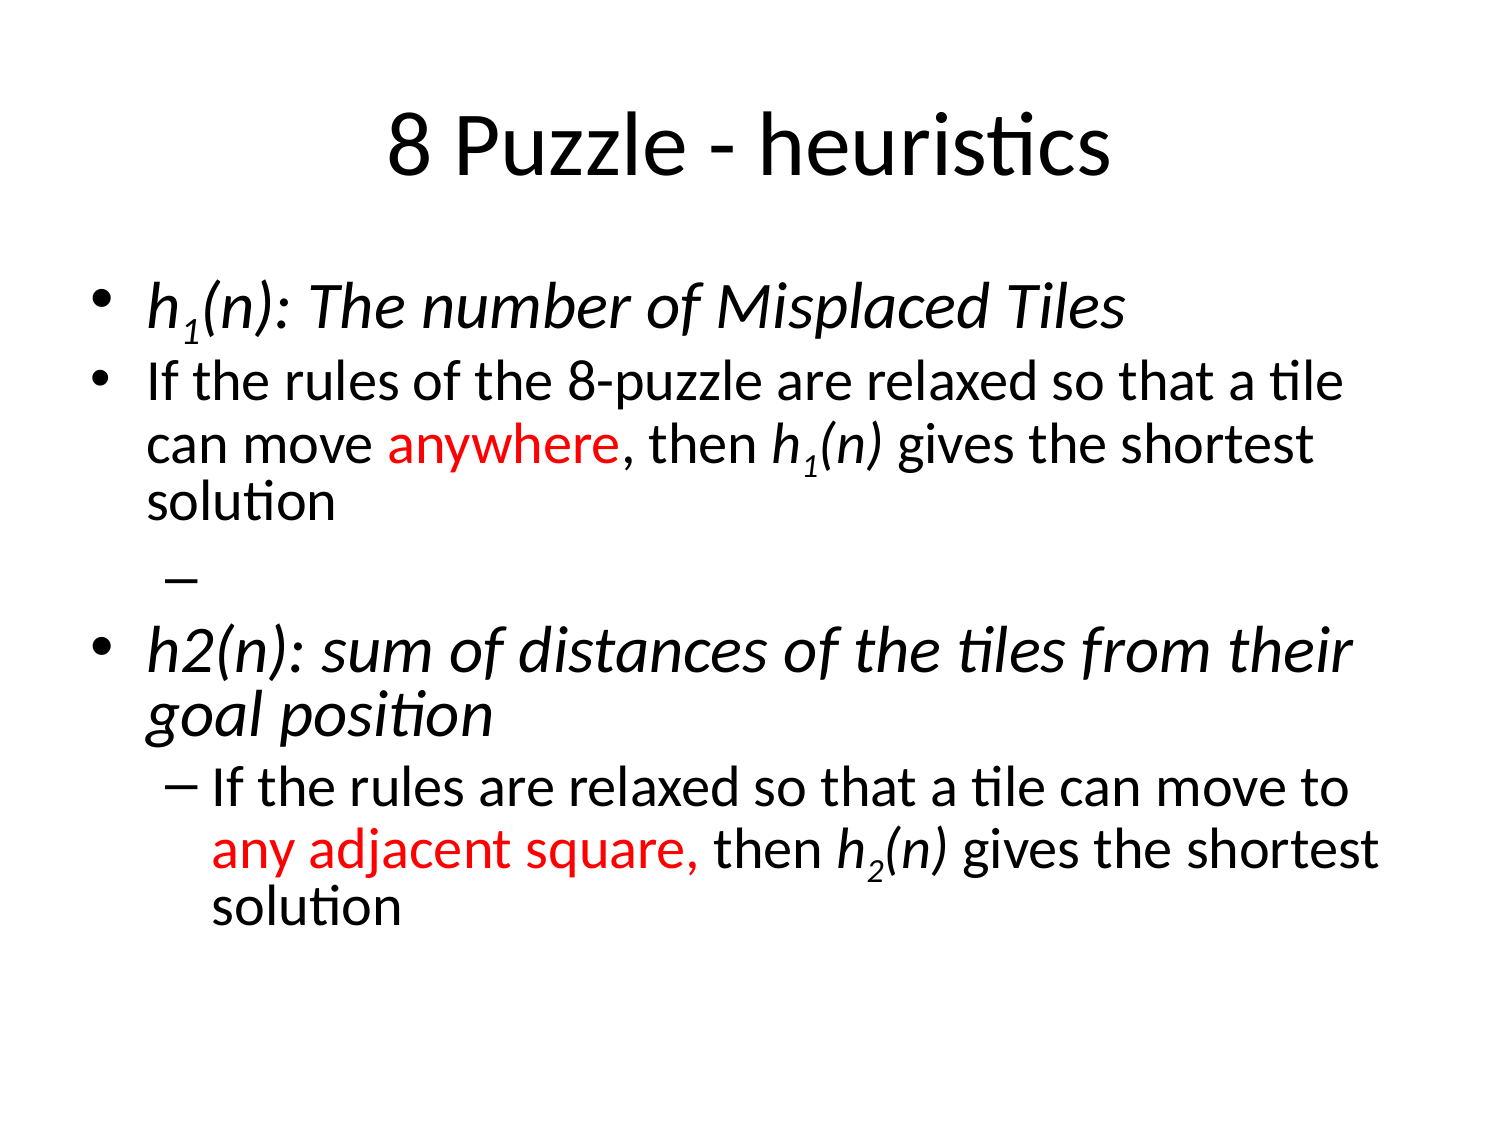

# 8 Puzzle - heuristics
h1(n): The number of Misplaced Tiles
If the rules of the 8-puzzle are relaxed so that a tile can move anywhere, then h1(n) gives the shortest solution

h2(n): sum of distances of the tiles from their goal position
If the rules are relaxed so that a tile can move to any adjacent square, then h2(n) gives the shortest solution